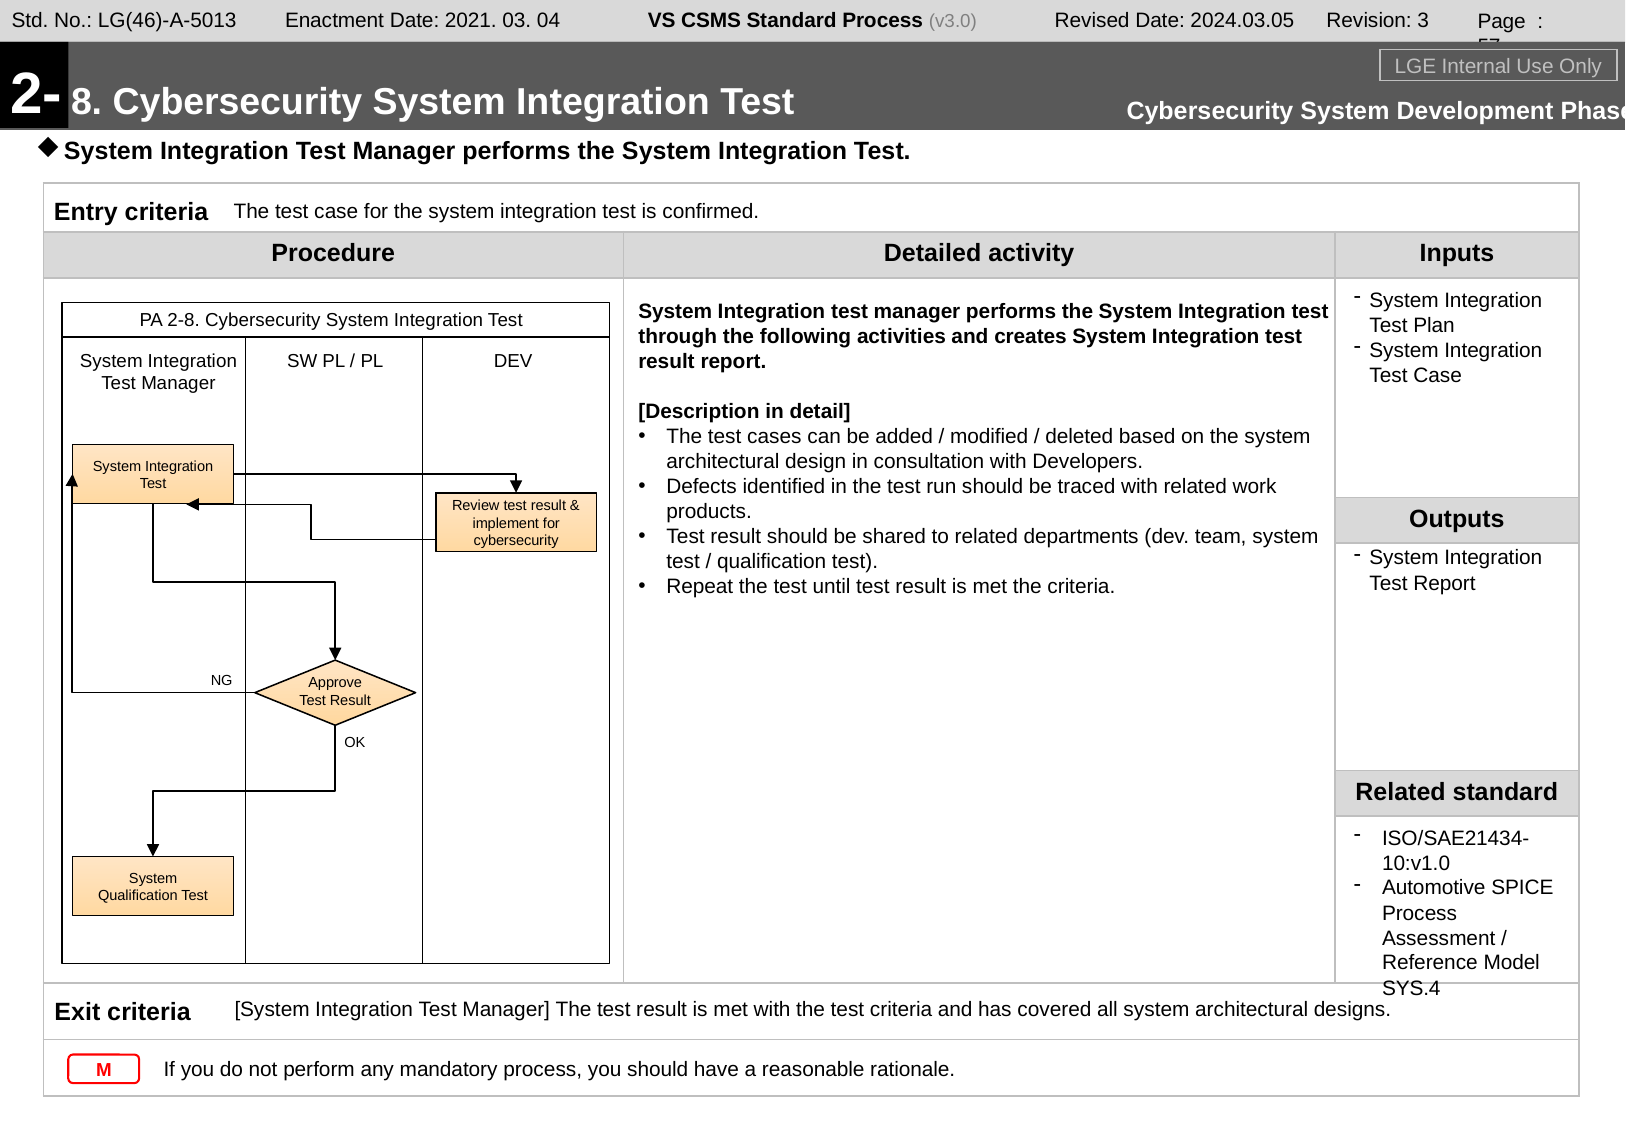

Page  :  57
2-
#
m
8. Cybersecurity System Integration Test
LGE Internal Use Only
Cybersecurity System Development Phase
System Integration Test Manager performs the System Integration Test.
The test case for the system integration test is confirmed.
System Integration Test Plan
System Integration Test Case
System Integration test manager performs the System Integration test through the following activities and creates System Integration test result report.

[Description in detail]
The test cases can be added / modified / deleted based on the system architectural design in consultation with Developers.
Defects identified in the test run should be traced with related work products.
Test result should be shared to related departments (dev. team, system test / qualification test).
Repeat the test until test result is met the criteria.

PA 2-8. Cybersecurity System Integration Test

System Integration
Test Manager
SW PL / PL
DEV
System Integration Test
Review test result & implement for cybersecurity
System Integration Test Report

NG
Approve
Test Result
OK
ISO/SAE21434-10:v1.0
Automotive SPICE Process Assessment / Reference Model SYS.4

System Qualification Test
[System Integration Test Manager] The test result is met with the test criteria and has covered all system architectural designs.
If you do not perform any mandatory process, you should have a reasonable rationale.
M